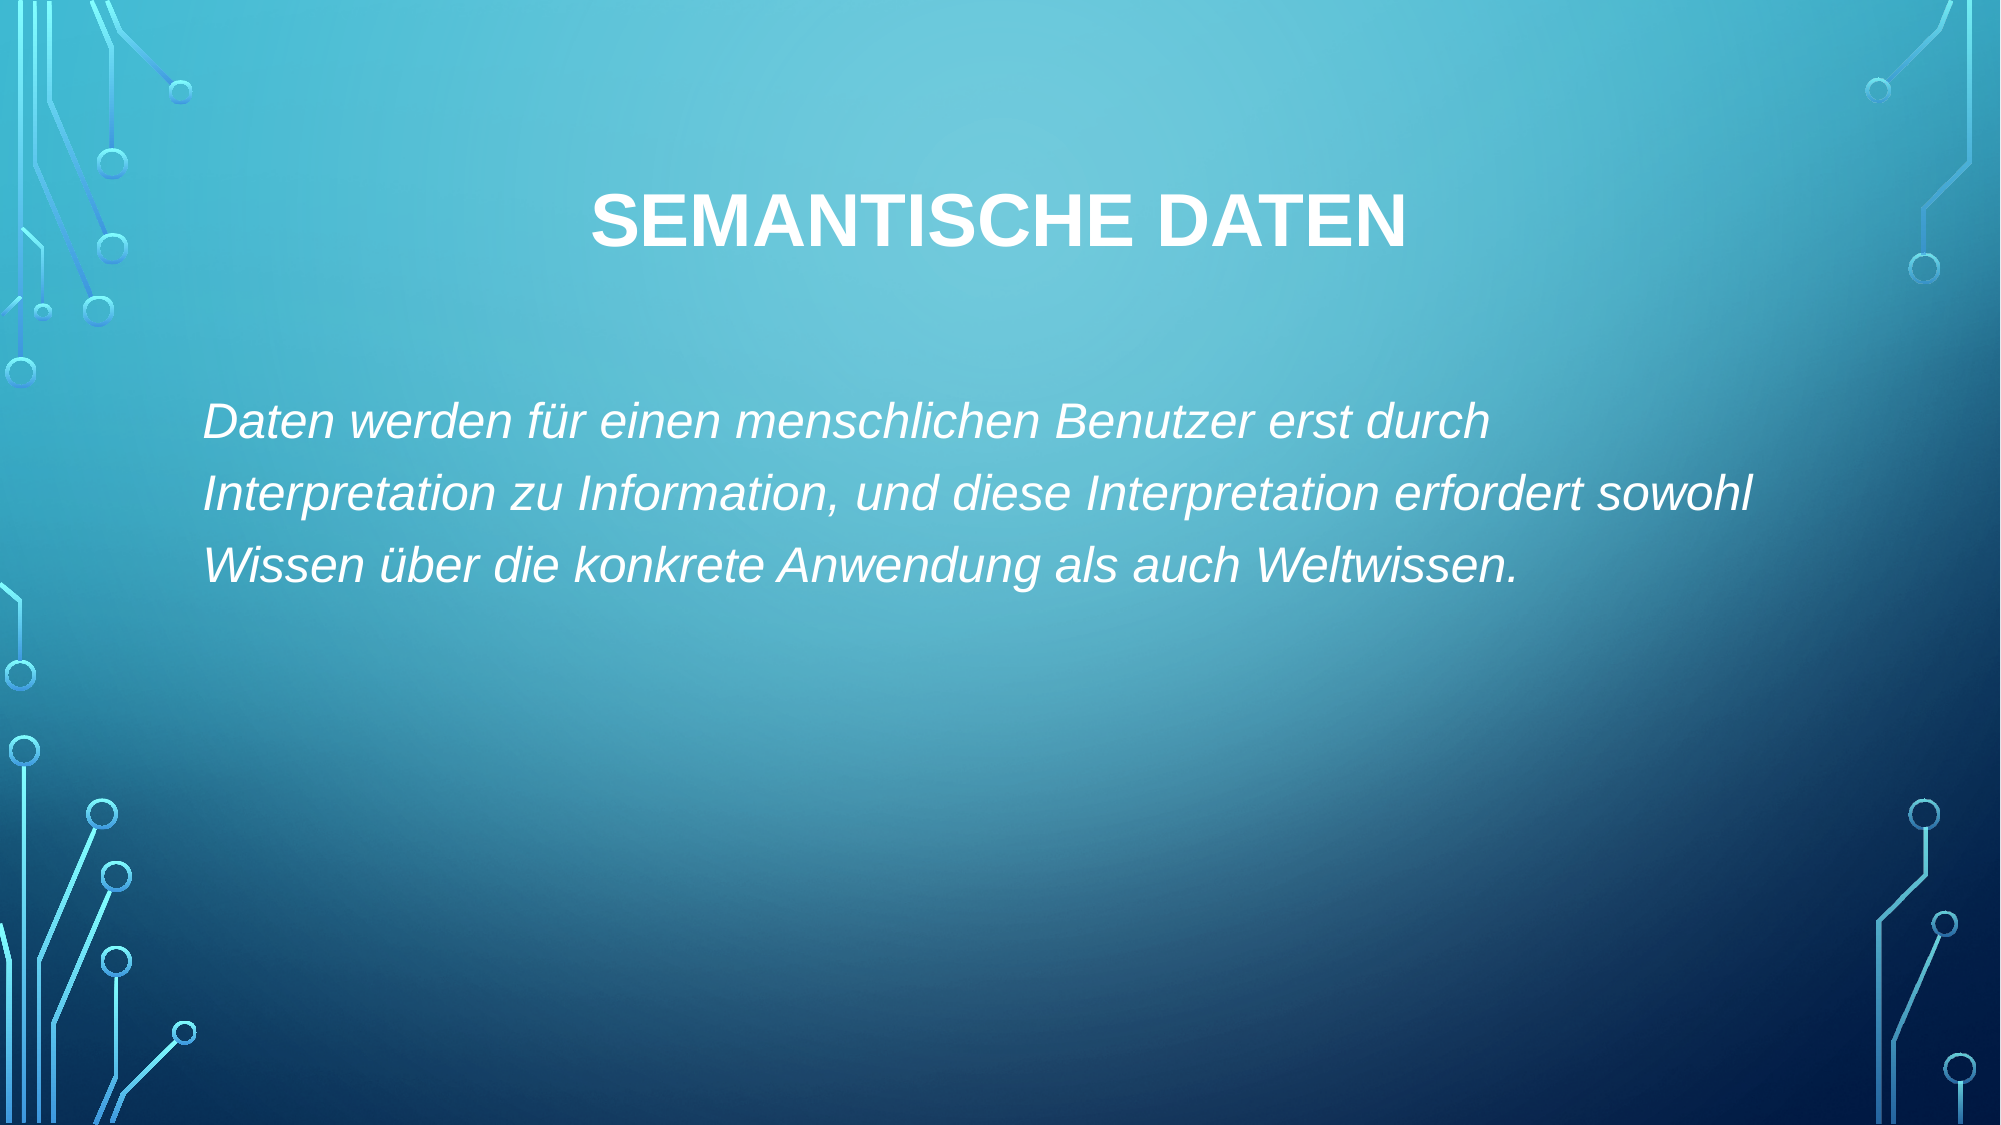

# Semantische daten
Daten werden für einen menschlichen Benutzer erst durch Interpretation zu Information, und diese Interpretation erfordert sowohl Wissen über die konkrete Anwendung als auch Weltwissen.